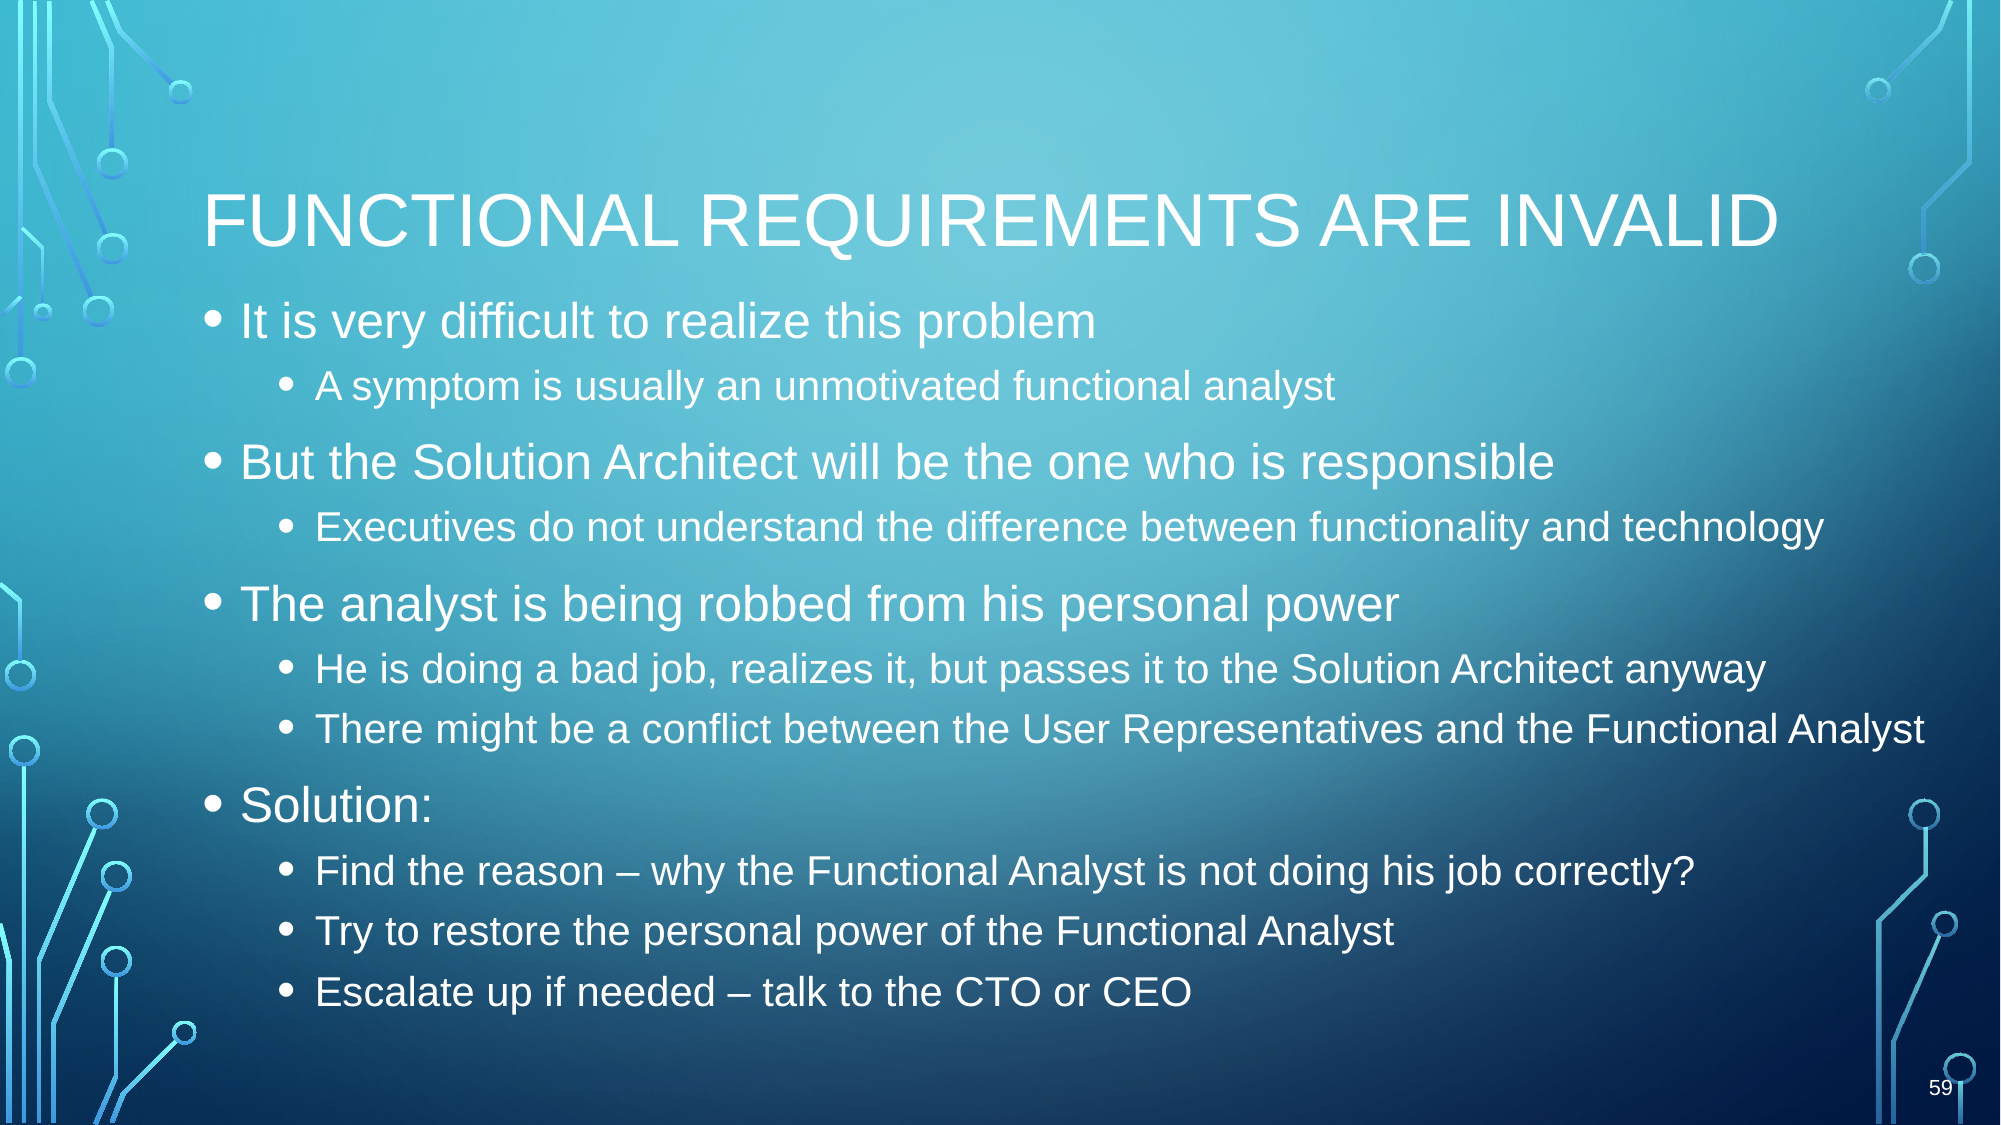

# Functional Requirements Are Invalid
It is very difficult to realize this problem
A symptom is usually an unmotivated functional analyst
But the Solution Architect will be the one who is responsible
Executives do not understand the difference between functionality and technology
The analyst is being robbed from his personal power
He is doing a bad job, realizes it, but passes it to the Solution Architect anyway
There might be a conflict between the User Representatives and the Functional Analyst
Solution:
Find the reason – why the Functional Analyst is not doing his job correctly?
Try to restore the personal power of the Functional Analyst
Escalate up if needed – talk to the CTO or CEO

59